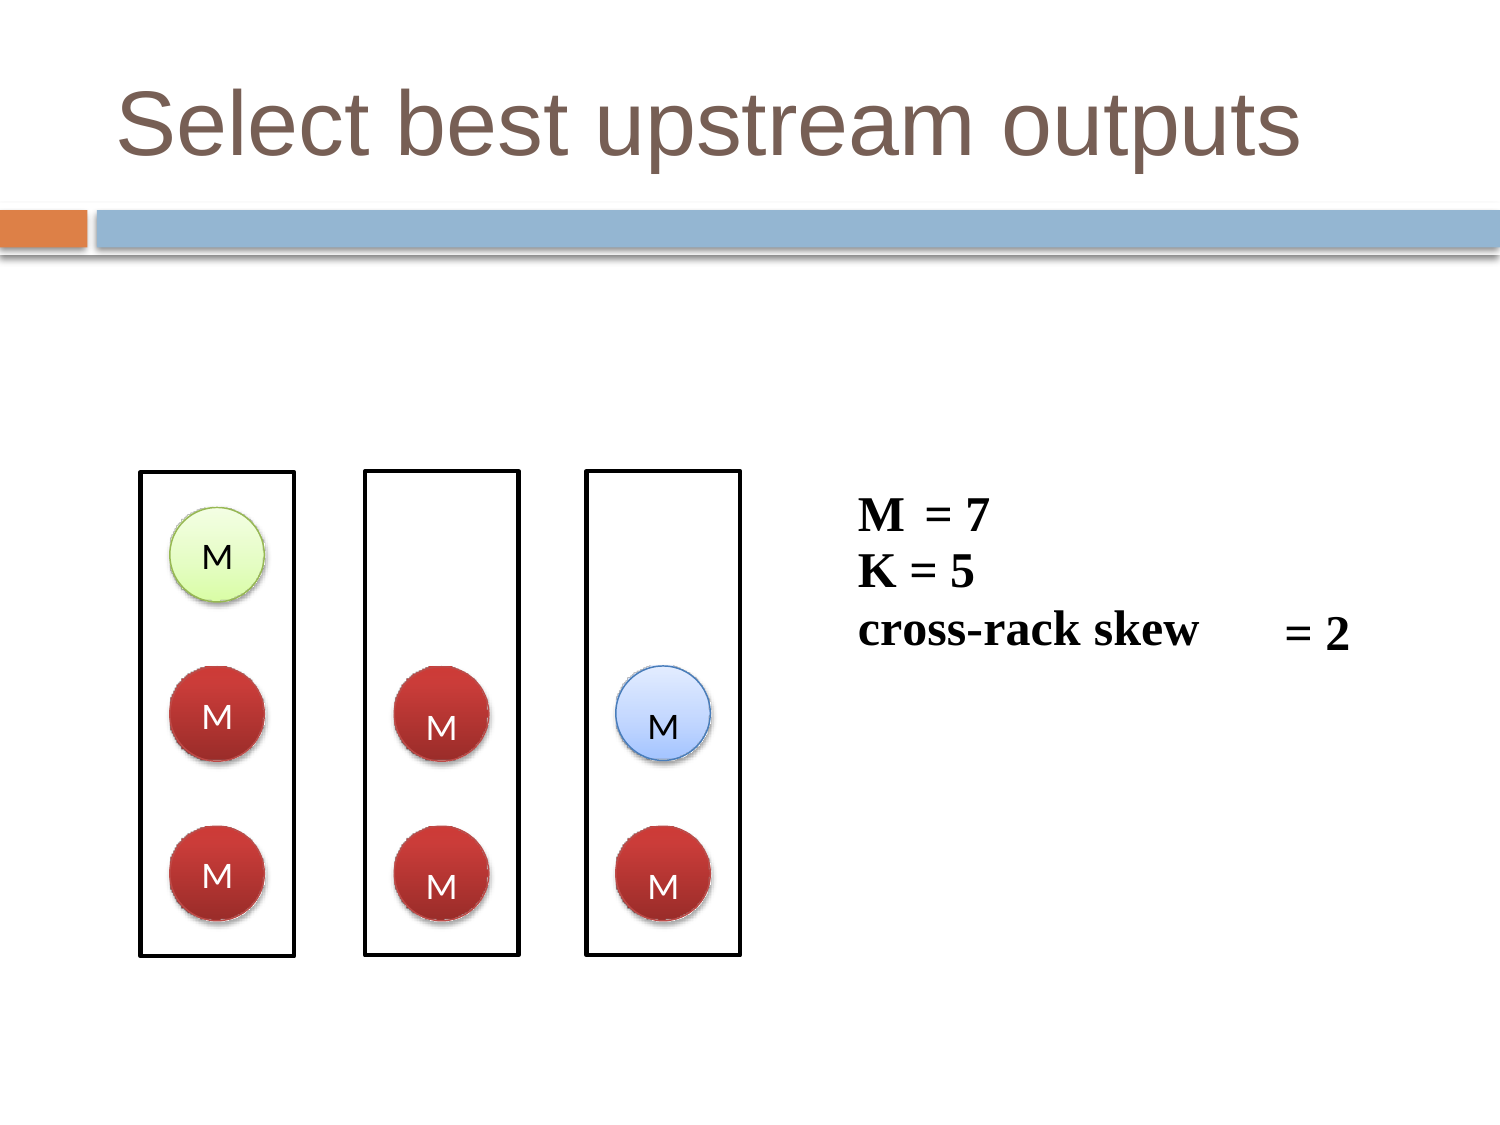

# Select best upstream outputs

M M

M M

M
M
M
M = 7
K = 5
cross-rack skew

= 2